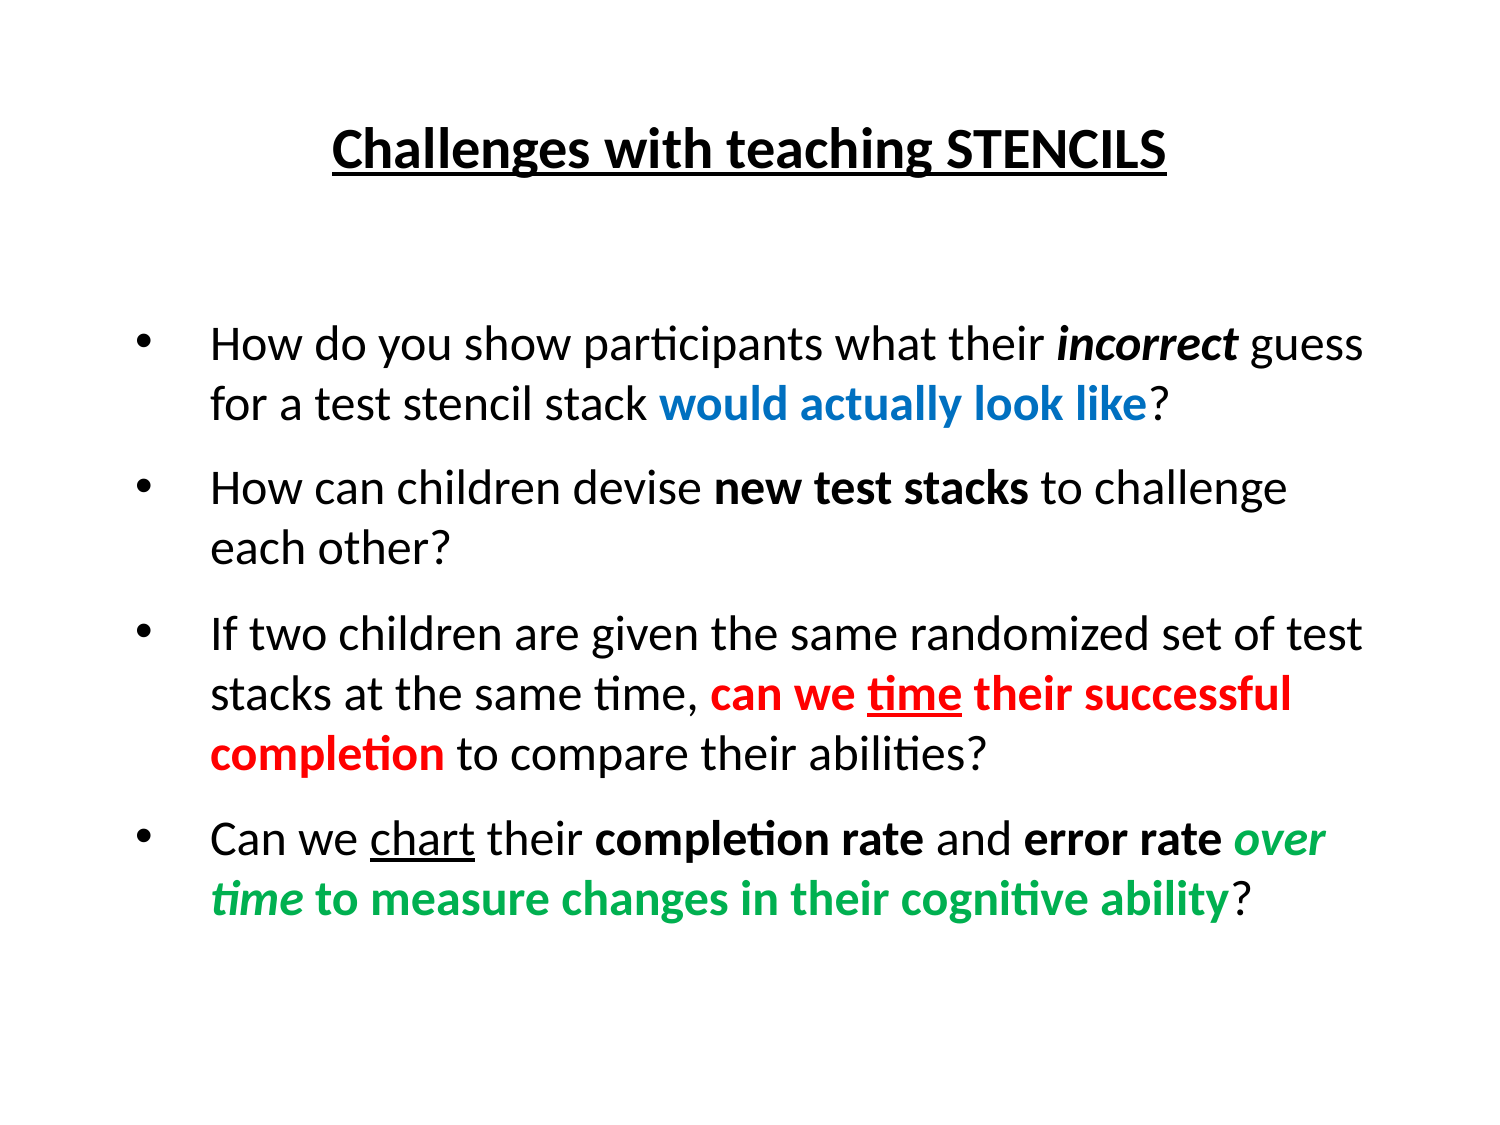

Challenges with teaching STENCILS
How do you show participants what their incorrect guess for a test stencil stack would actually look like?
How can children devise new test stacks to challenge each other?
If two children are given the same randomized set of test stacks at the same time, can we time their successful completion to compare their abilities?
Can we chart their completion rate and error rate over time to measure changes in their cognitive ability?